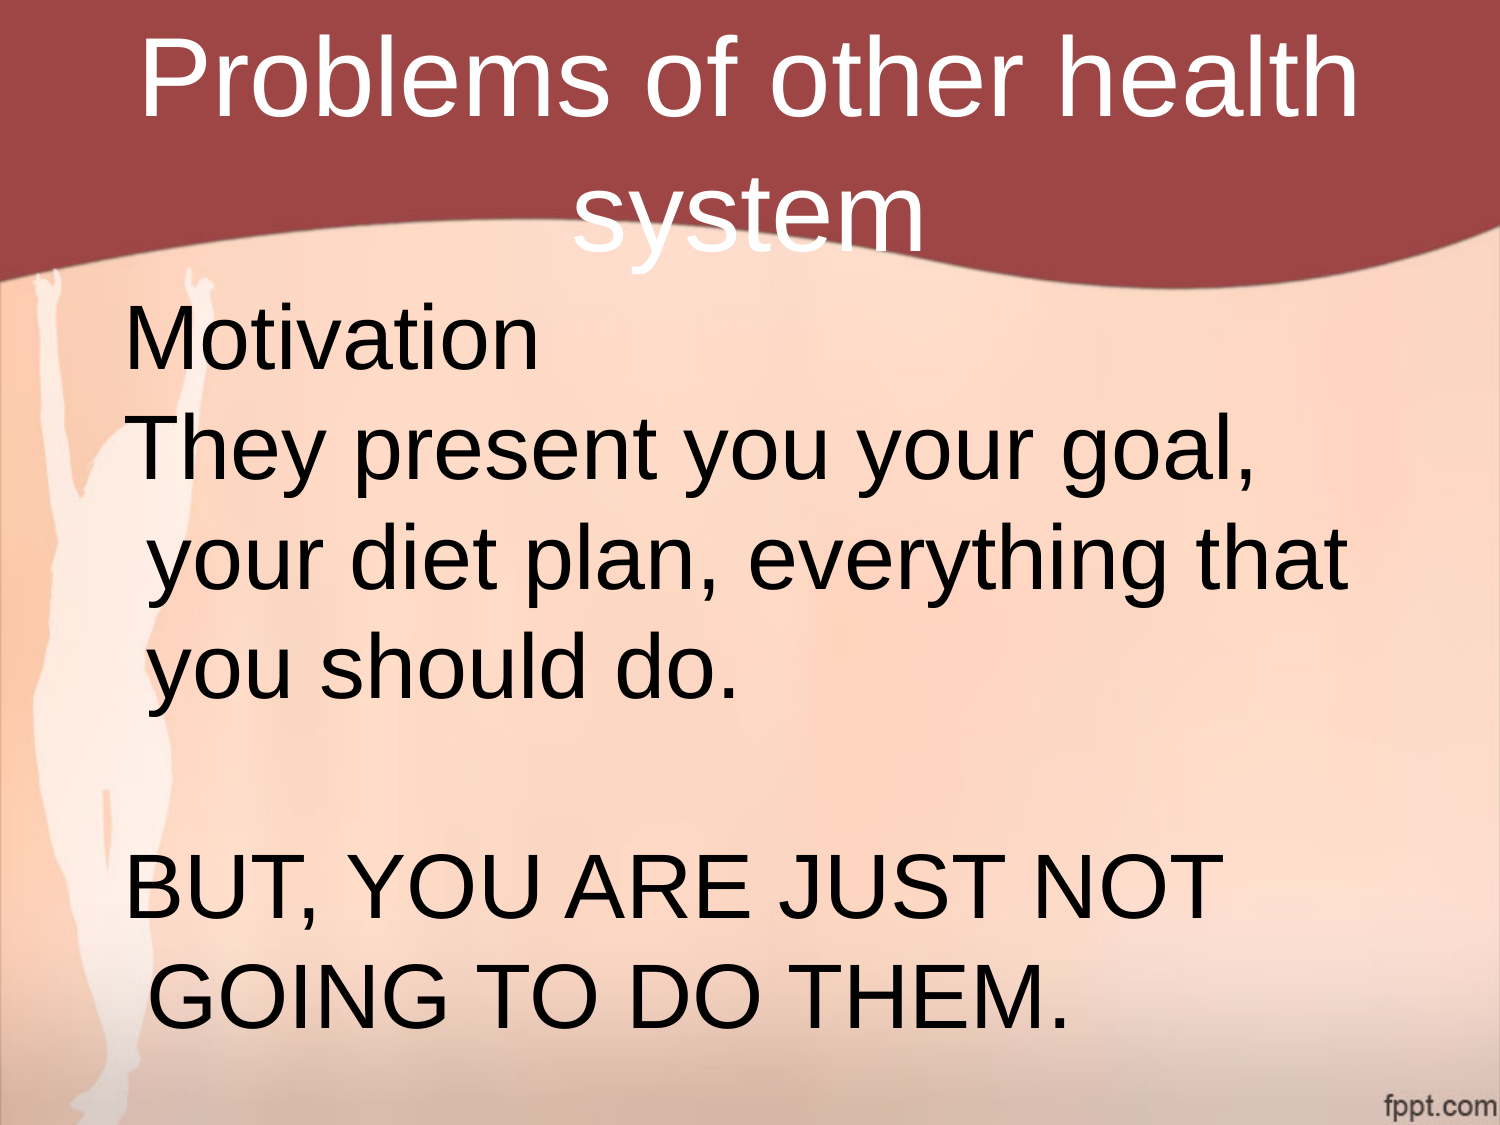

# Problems of other health system
Motivation
They present you your goal, your diet plan, everything that you should do.

BUT, YOU ARE JUST NOT GOING TO DO THEM.